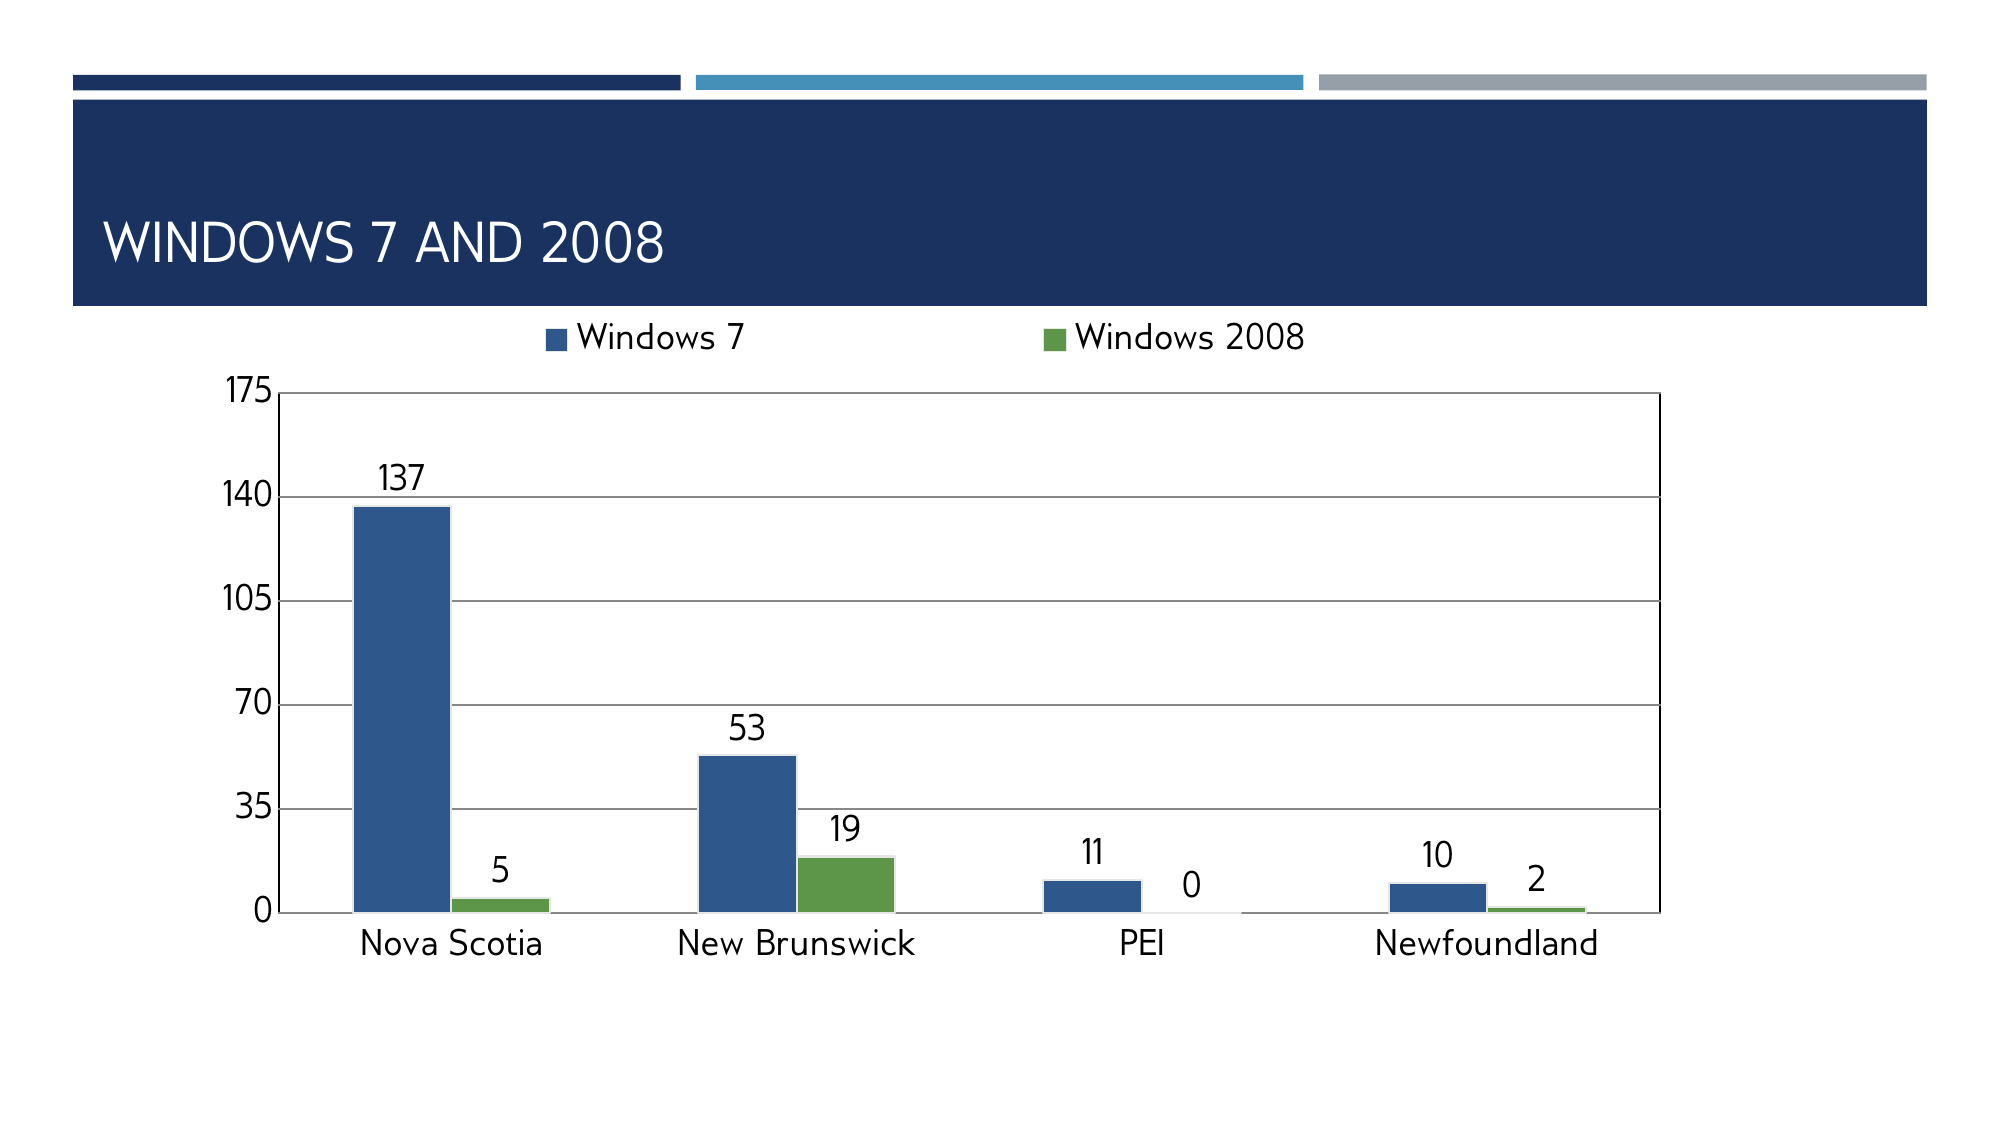

# Windows 7 and 2008

### Chart

| Category | Windows 7 | Windows 2008 |
|---|---|---|
| Nova Scotia | 137.0 | 5.0 |
| New Brunswick | 53.0 | 19.0 |
| PEI | 11.0 | 0.0 |
| Newfoundland | 10.0 | 2.0 |